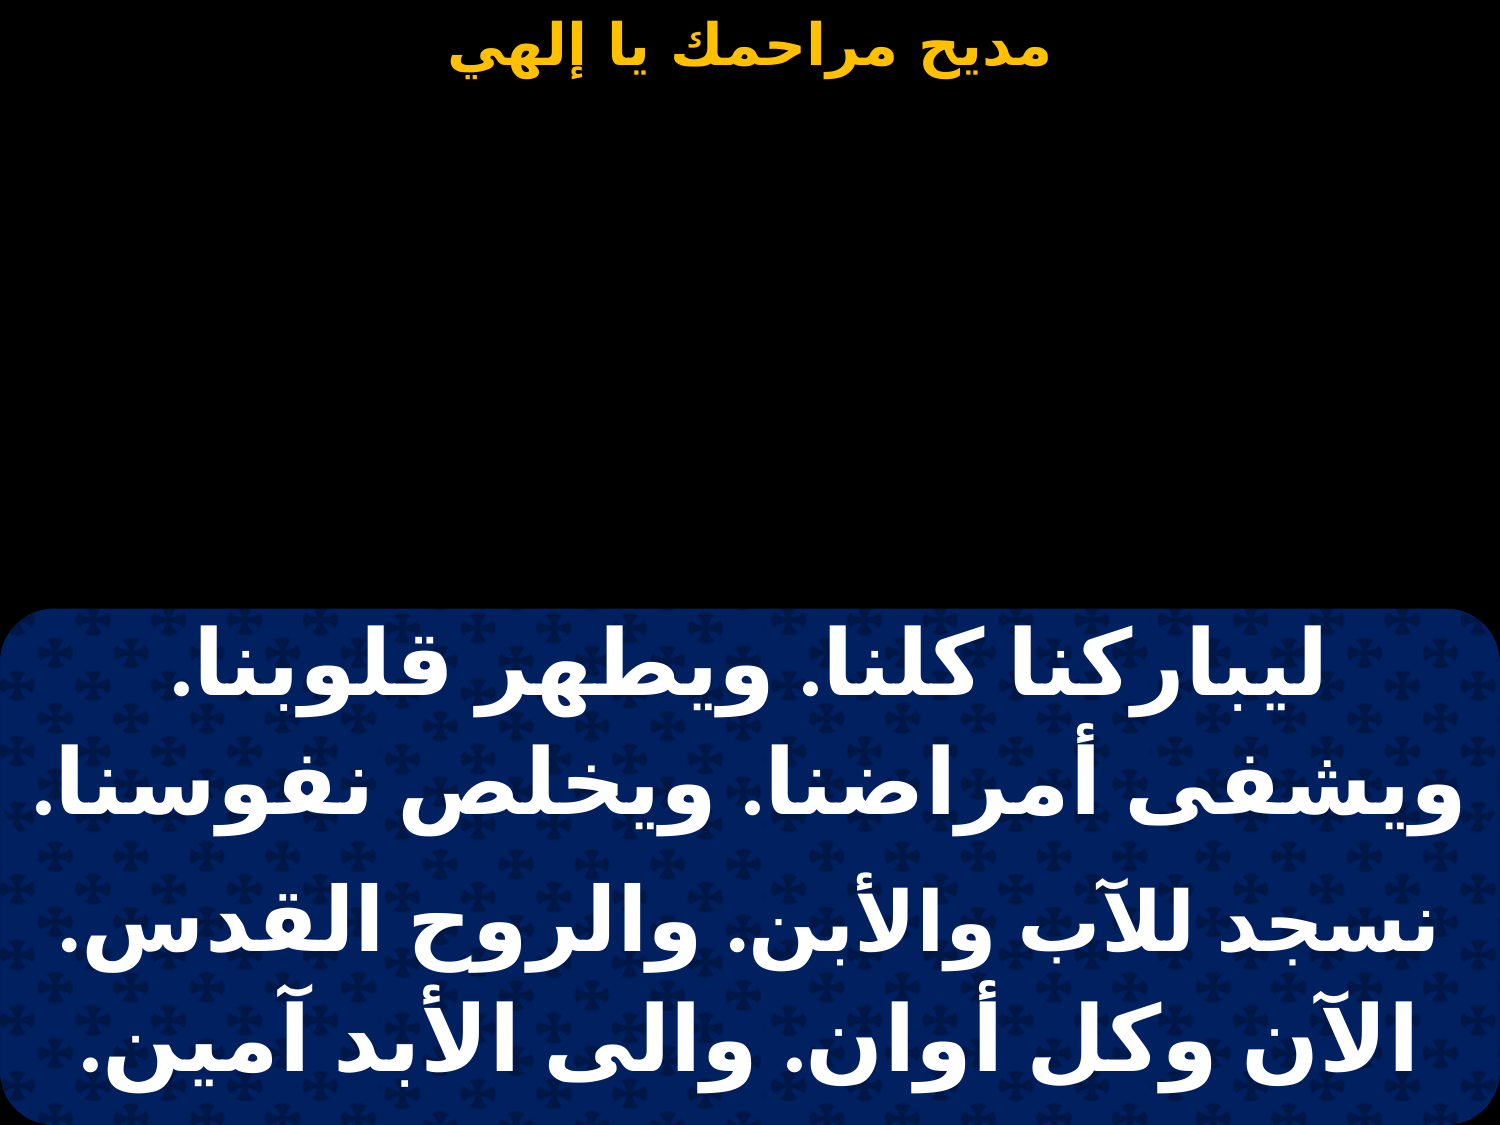

#
| ليباركنا كلنا. ويطهر قلوبنا. |
| --- |
| ويشفى أمراضنا. ويخلص نفوسنا. |
|  |
| نسجد للآب والأبن. والروح القدس. |
| الآن وكل أوان. والى الأبد آمين. |